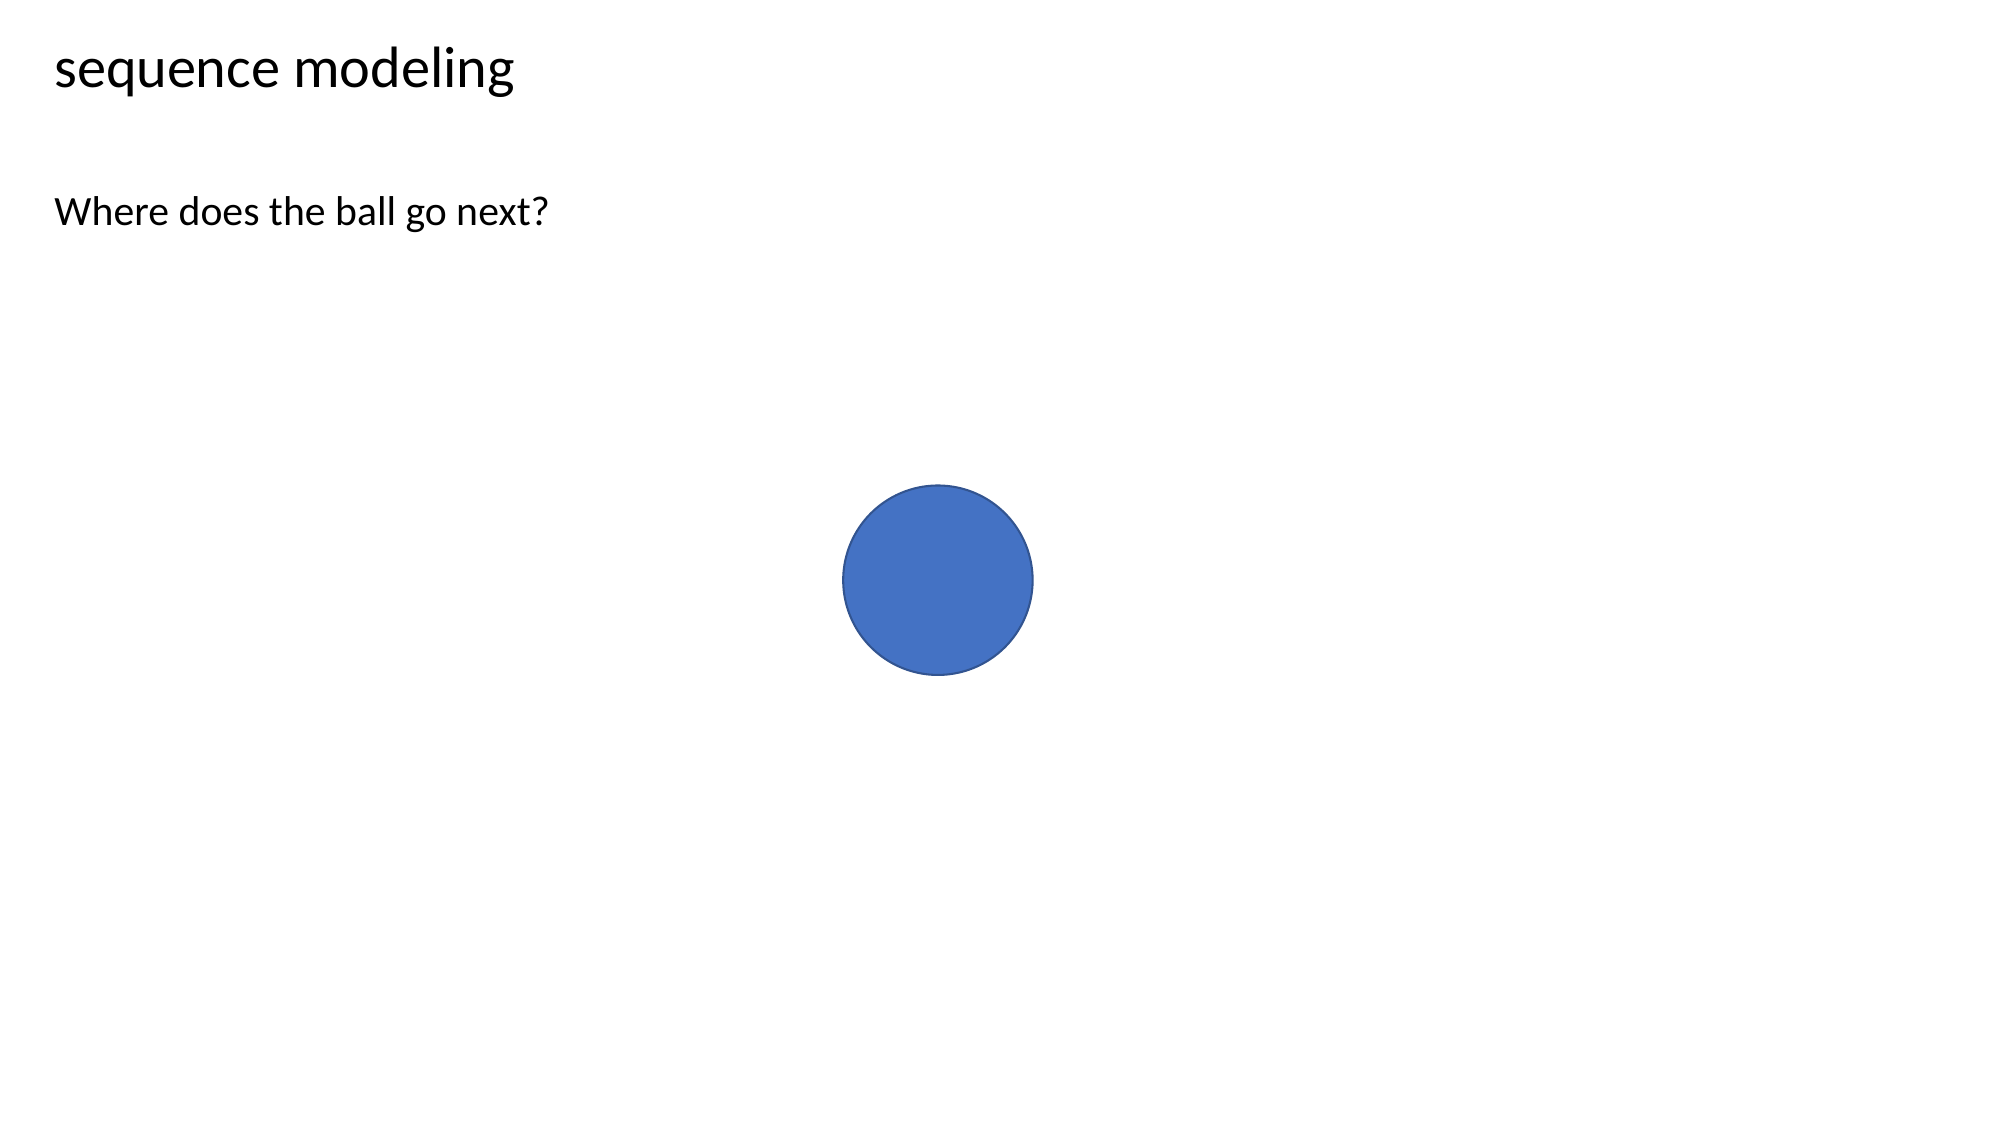

sequence modeling
Where does the ball go next?